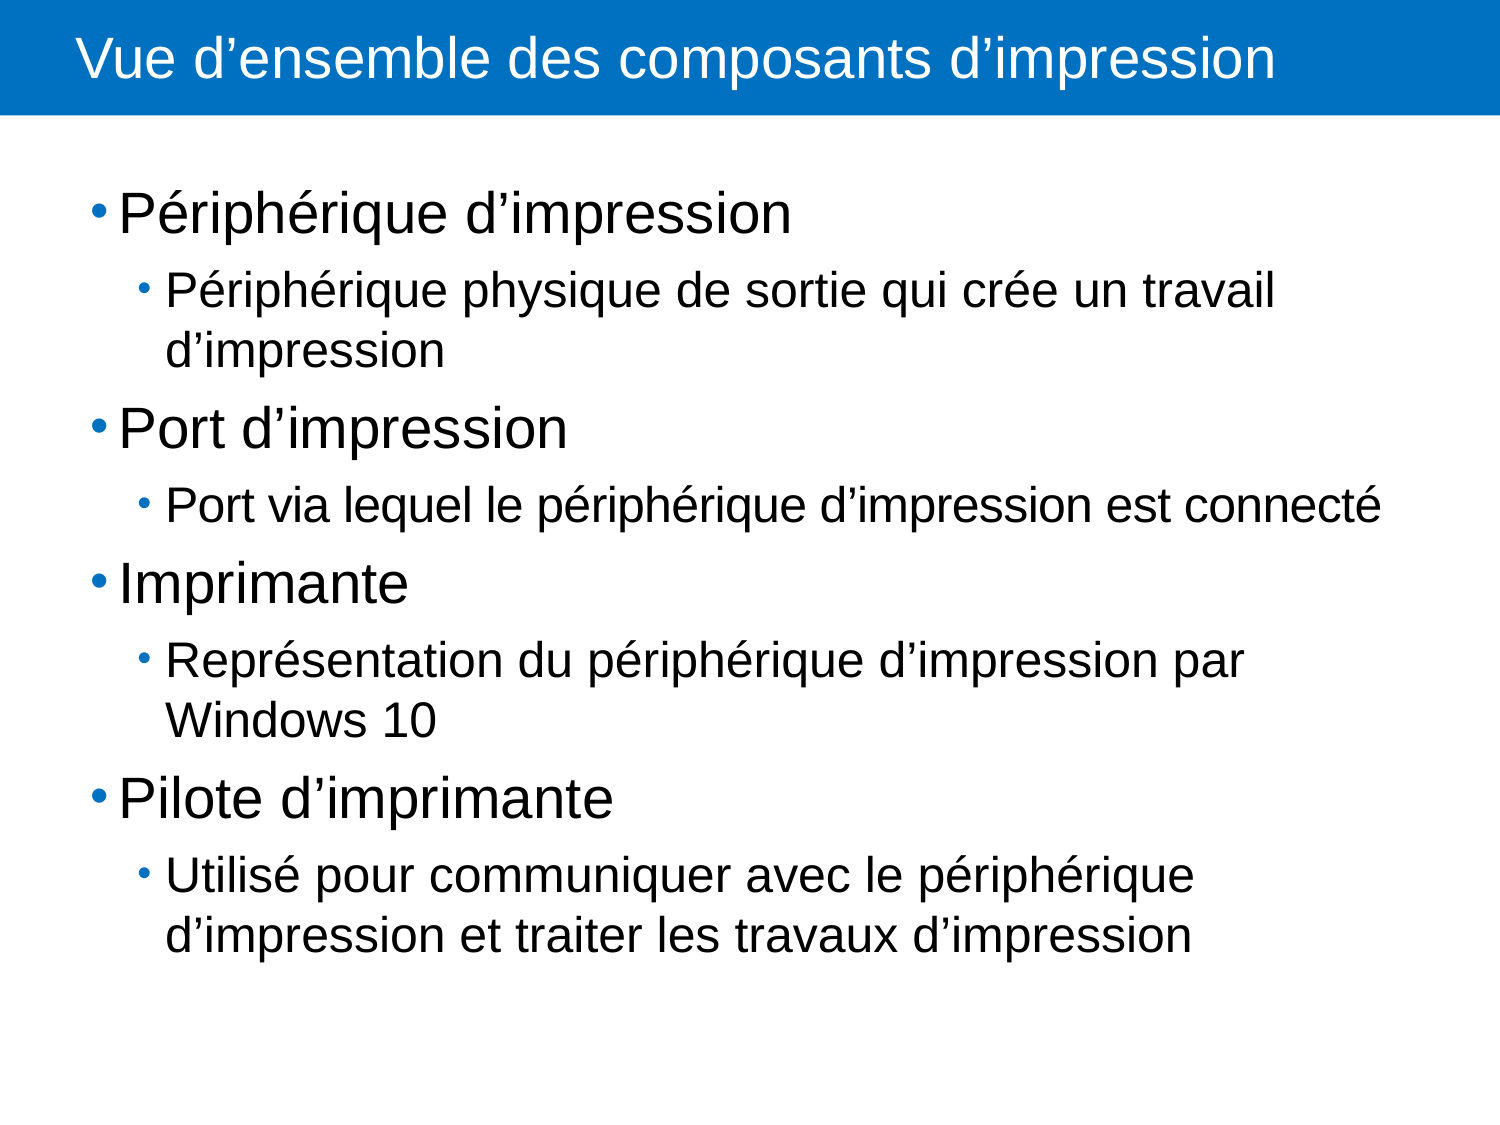

# Vue d’ensemble des composants d’impression
Périphérique d’impression
Périphérique physique de sortie qui crée un travail d’impression
Port d’impression
Port via lequel le périphérique d’impression est connecté
Imprimante
Représentation du périphérique d’impression par Windows 10
Pilote d’imprimante
Utilisé pour communiquer avec le périphérique d’impression et traiter les travaux d’impression